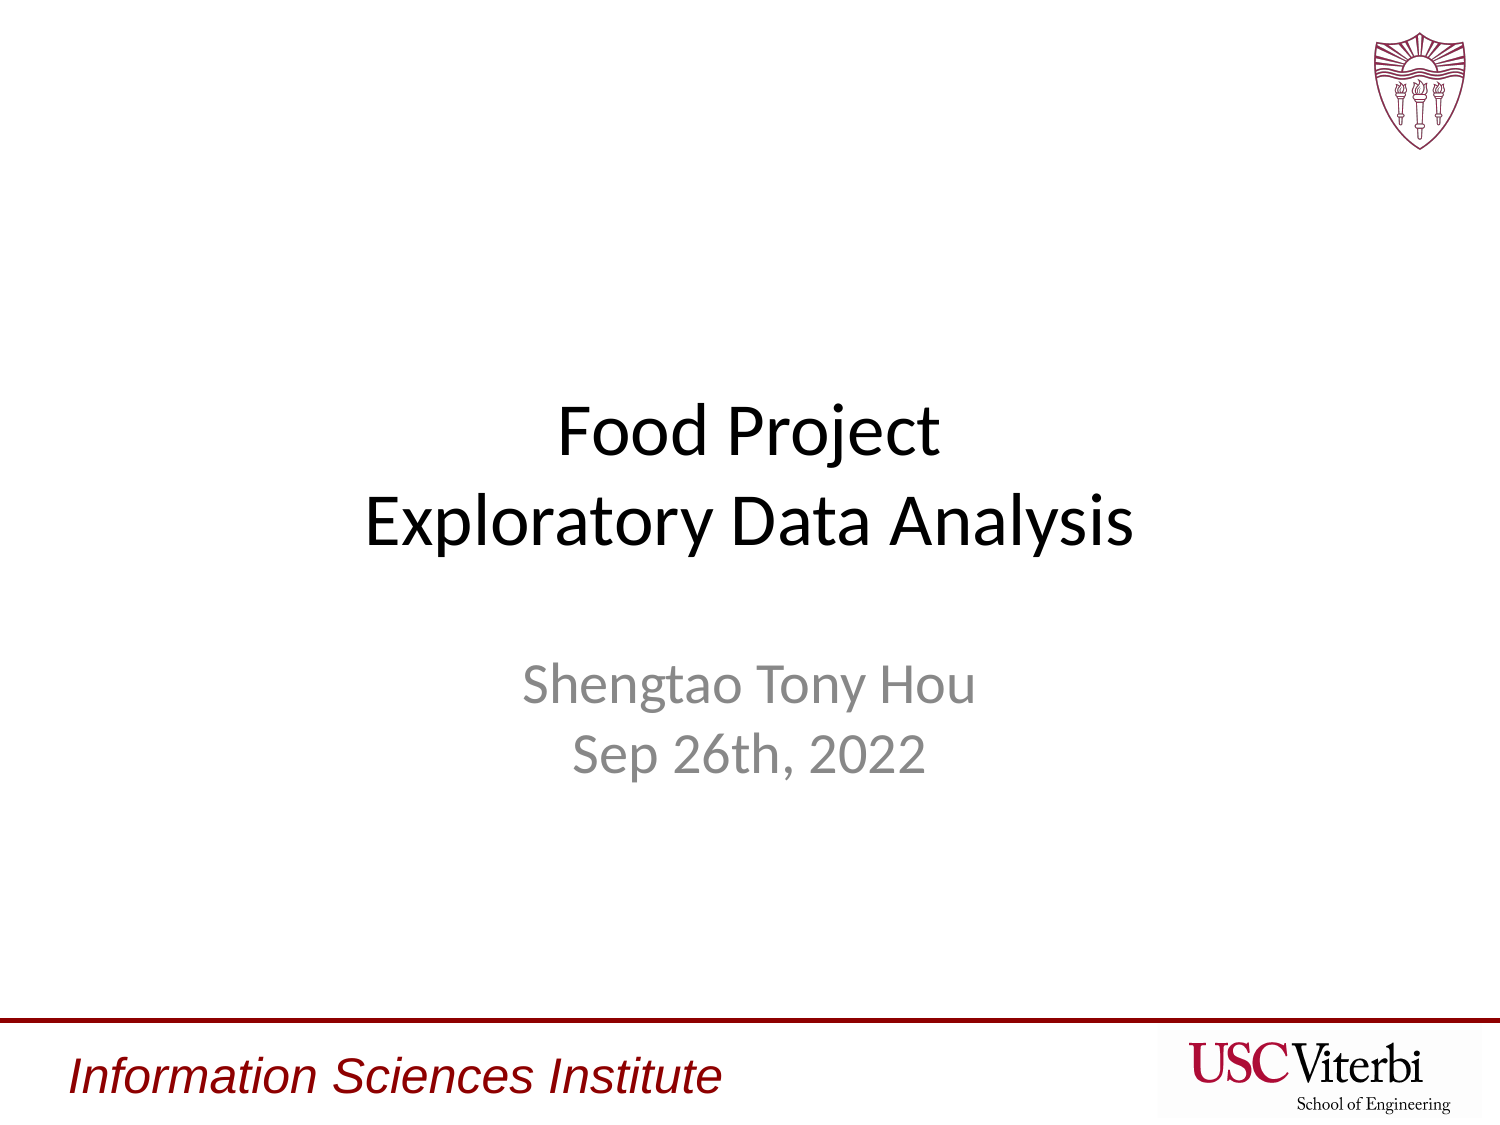

# Food Project
Exploratory Data Analysis
Shengtao Tony Hou
Sep 26th, 2022